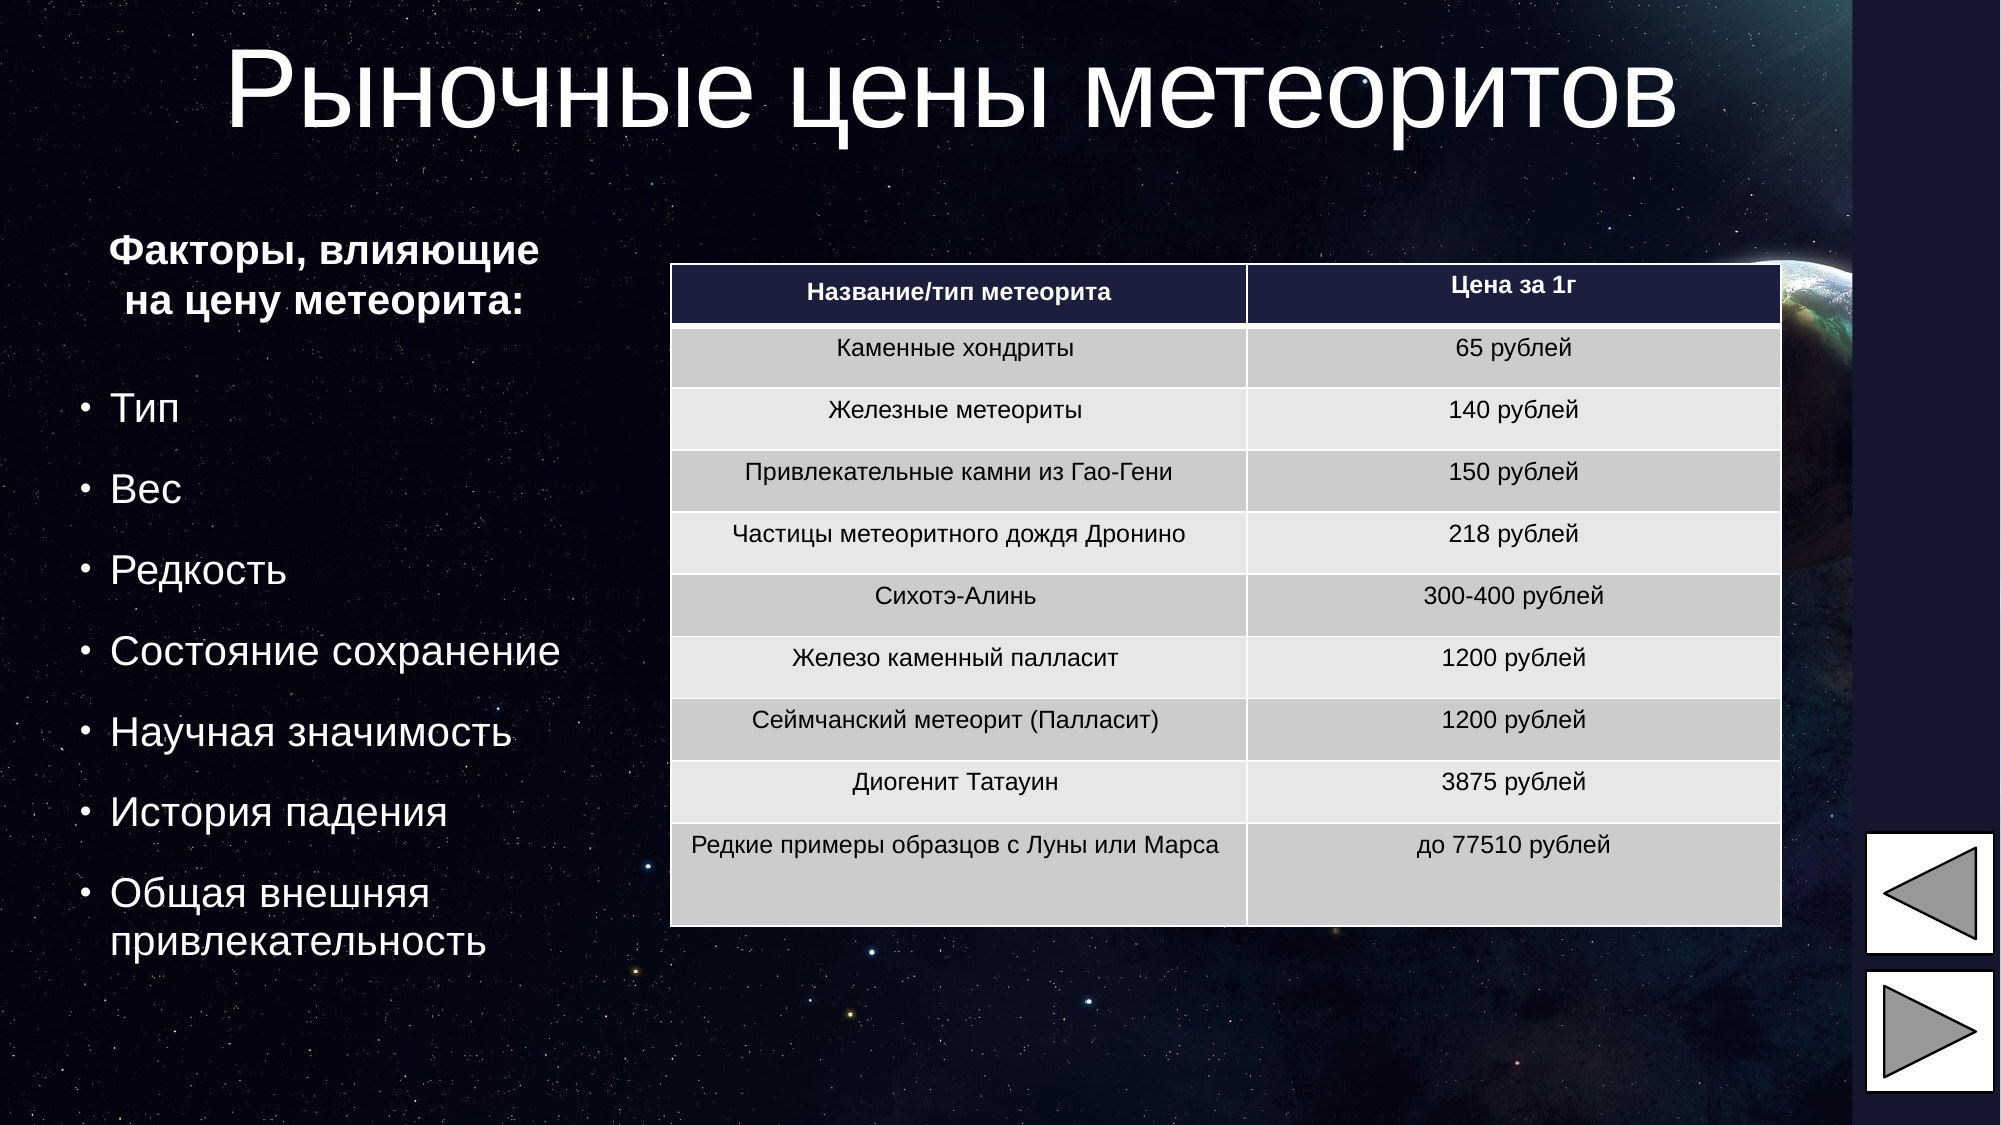

Рыночные цены метеоритов
Факторы, влияющие на цену метеорита:
| Название/тип метеорита | Цена за 1г |
| --- | --- |
| Каменные хондриты | 65 рублей |
| Железные метеориты | 140 рублей |
| Привлекательные камни из Гао-Гени | 150 рублей |
| Частицы метеоритного дождя Дронино | 218 рублей |
| Сихотэ-Алинь | 300-400 рублей |
| Железо каменный палласит | 1200 рублей |
| Сеймчанский метеорит (Палласит) | 1200 рублей |
| Диогенит Татауин | 3875 рублей |
| Редкие примеры образцов с Луны или Марса | до 77510 рублей |
Тип
Вес
Редкость
Состояние сохранение
Научная значимость
История падения
Общая внешняя привлекательность